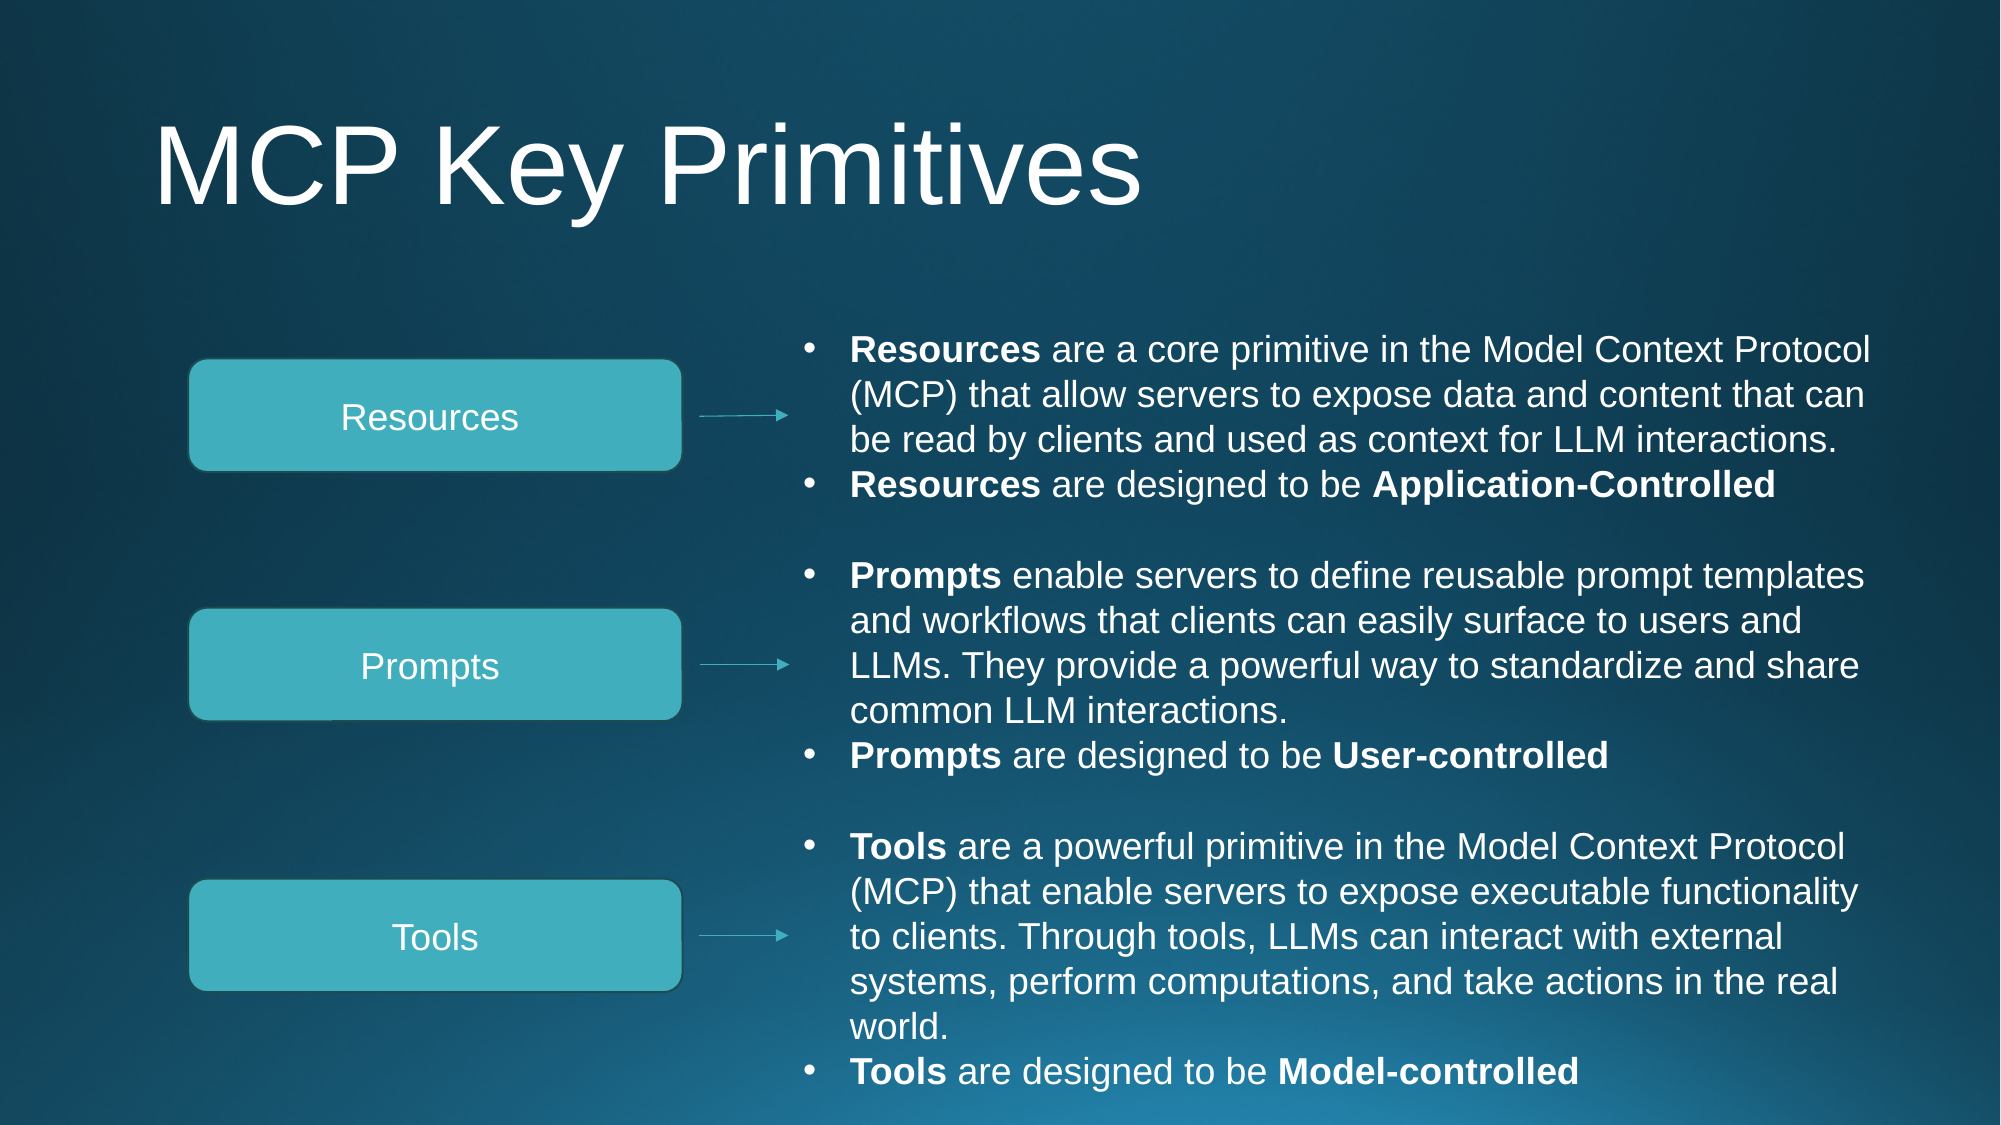

# MCP Key Primitives
Resources are a core primitive in the Model Context Protocol (MCP) that allow servers to expose data and content that can be read by clients and used as context for LLM interactions.
Resources are designed to be Application-Controlled
Resources
Prompts enable servers to define reusable prompt templates and workflows that clients can easily surface to users and LLMs. They provide a powerful way to standardize and share common LLM interactions.
Prompts are designed to be User-controlled
Prompts
Tools are a powerful primitive in the Model Context Protocol (MCP) that enable servers to expose executable functionality to clients. Through tools, LLMs can interact with external systems, perform computations, and take actions in the real world.
Tools are designed to be Model-controlled
Tools